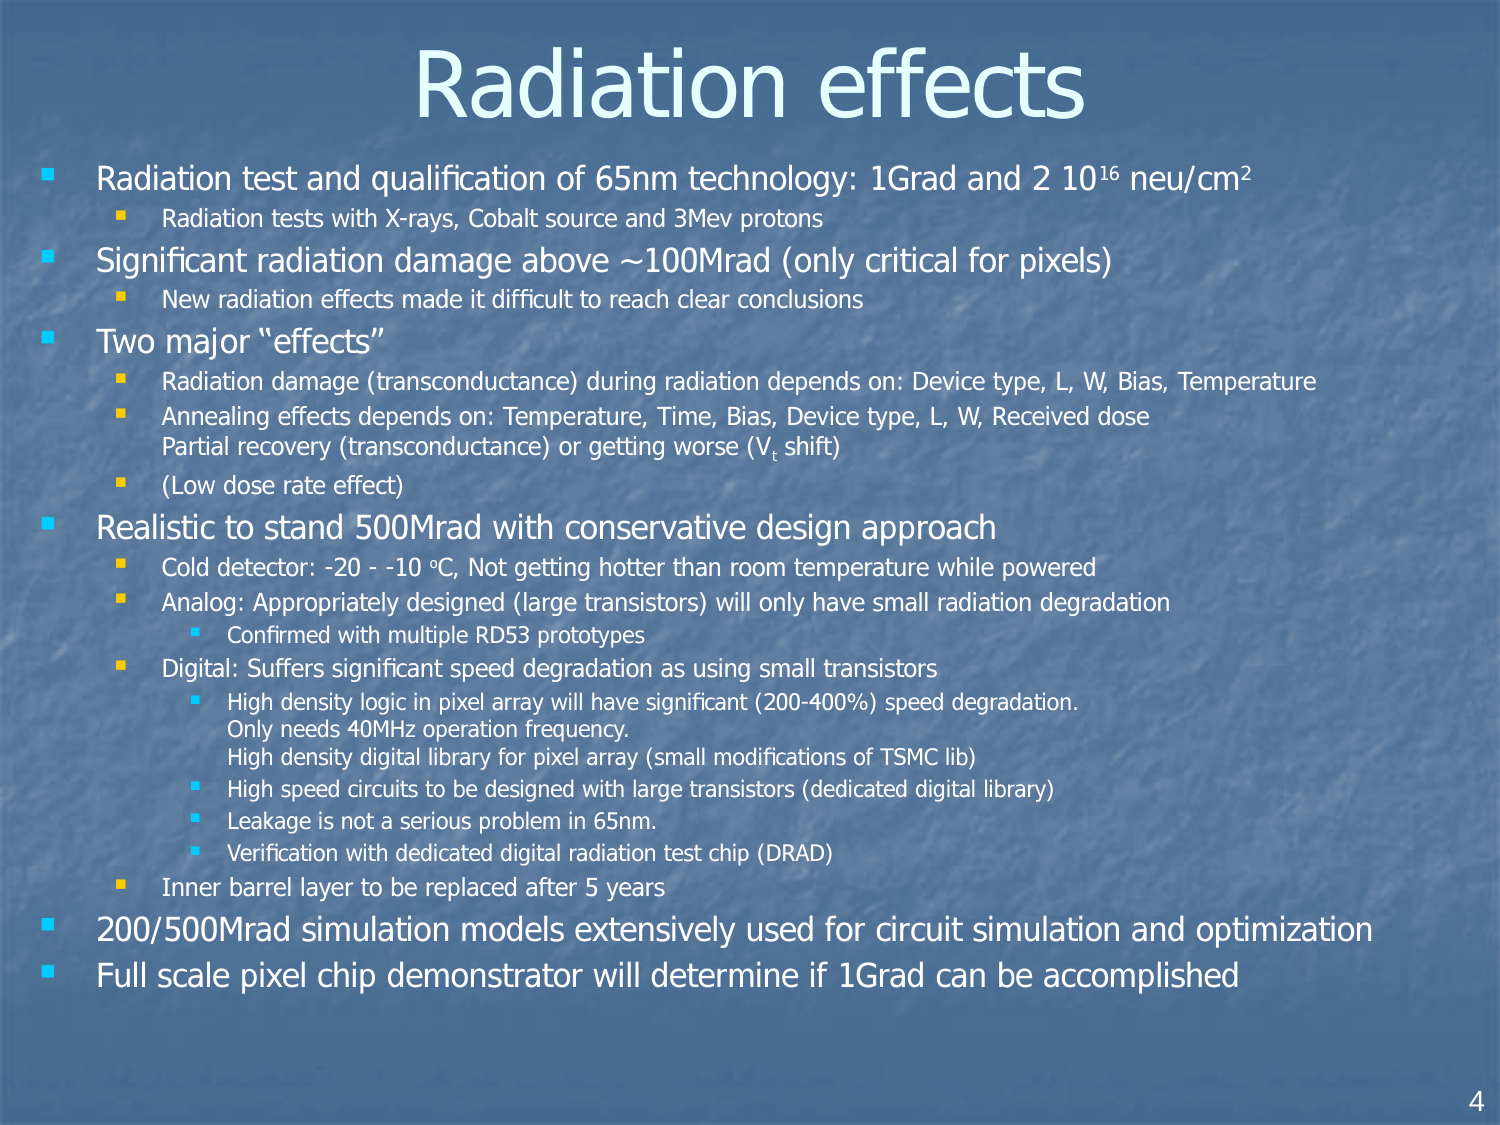

# Radiation effects
Radiation test and qualification of 65nm technology: 1Grad and 2 1016 neu/cm2
Radiation tests with X-rays, Cobalt source and 3Mev protons
Significant radiation damage above ~100Mrad (only critical for pixels)
New radiation effects made it difficult to reach clear conclusions
Two major “effects”
Radiation damage (transconductance) during radiation depends on: Device type, L, W, Bias, Temperature
Annealing effects depends on: Temperature, Time, Bias, Device type, L, W, Received dose
Partial recovery (transconductance) or getting worse (Vt shift)
(Low dose rate effect)
Realistic to stand 500Mrad with conservative design approach
Cold detector: -20 - -10 oC, Not getting hotter than room temperature while powered
Analog: Appropriately designed (large transistors) will only have small radiation degradation
Confirmed with multiple RD53 prototypes
Digital: Suffers significant speed degradation as using small transistors
High density logic in pixel array will have significant (200-400%) speed degradation.
Only needs 40MHz operation frequency.
High density digital library for pixel array (small modifications of TSMC lib)
High speed circuits to be designed with large transistors (dedicated digital library)
Leakage is not a serious problem in 65nm.
Verification with dedicated digital radiation test chip (DRAD)
Inner barrel layer to be replaced after 5 years
200/500Mrad simulation models extensively used for circuit simulation and optimization
Full scale pixel chip demonstrator will determine if 1Grad can be accomplished
4